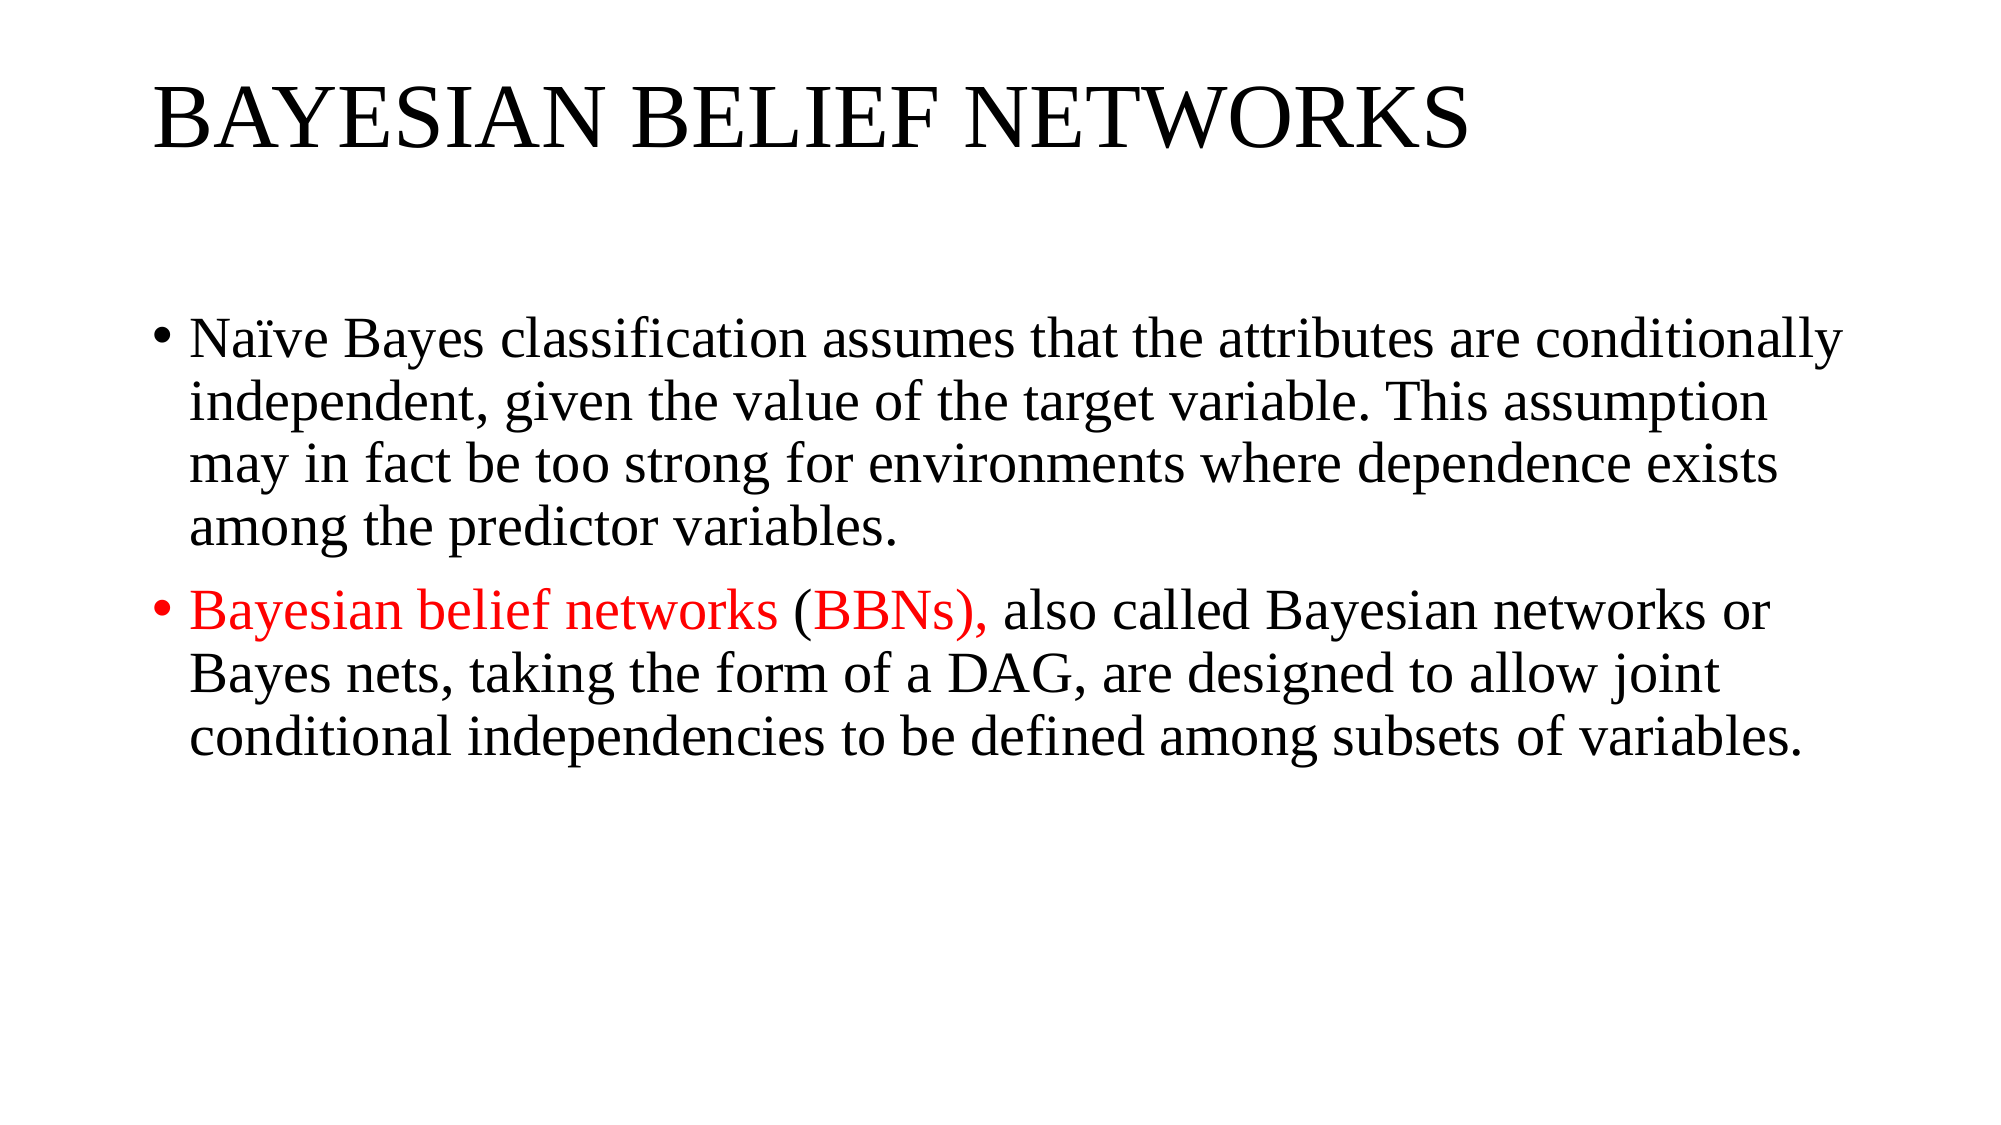

# BAYESIAN BELIEF NETWORKS
Naïve Bayes classification assumes that the attributes are conditionally independent, given the value of the target variable. This assumption may in fact be too strong for environments where dependence exists among the predictor variables.
Bayesian belief networks (BBNs), also called Bayesian networks or Bayes nets, taking the form of a DAG, are designed to allow joint conditional independencies to be defined among subsets of variables.